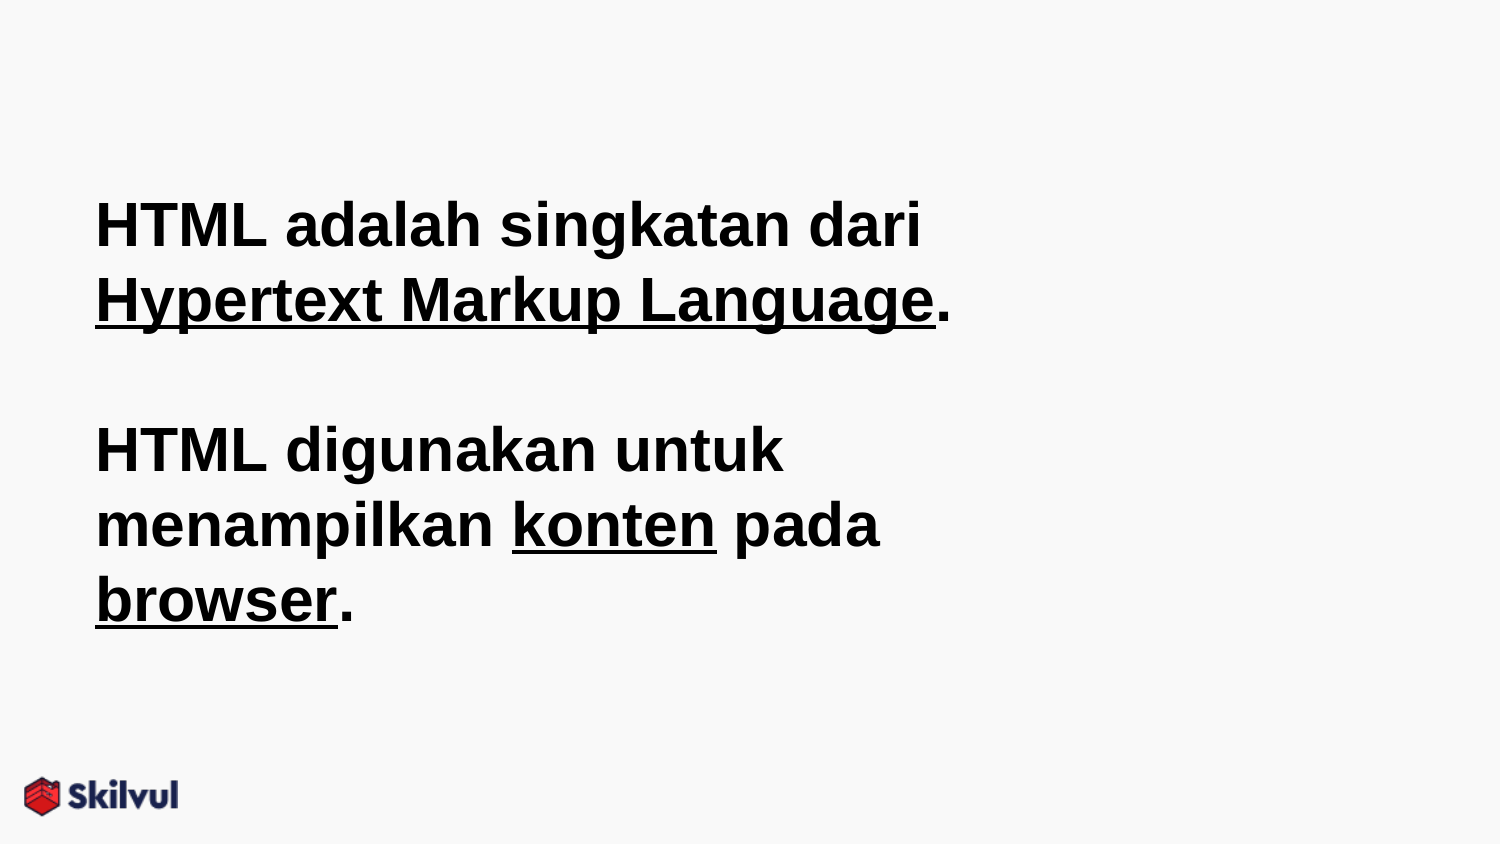

# HTML adalah singkatan dari Hypertext Markup Language.

HTML digunakan untuk menampilkan konten pada browser.